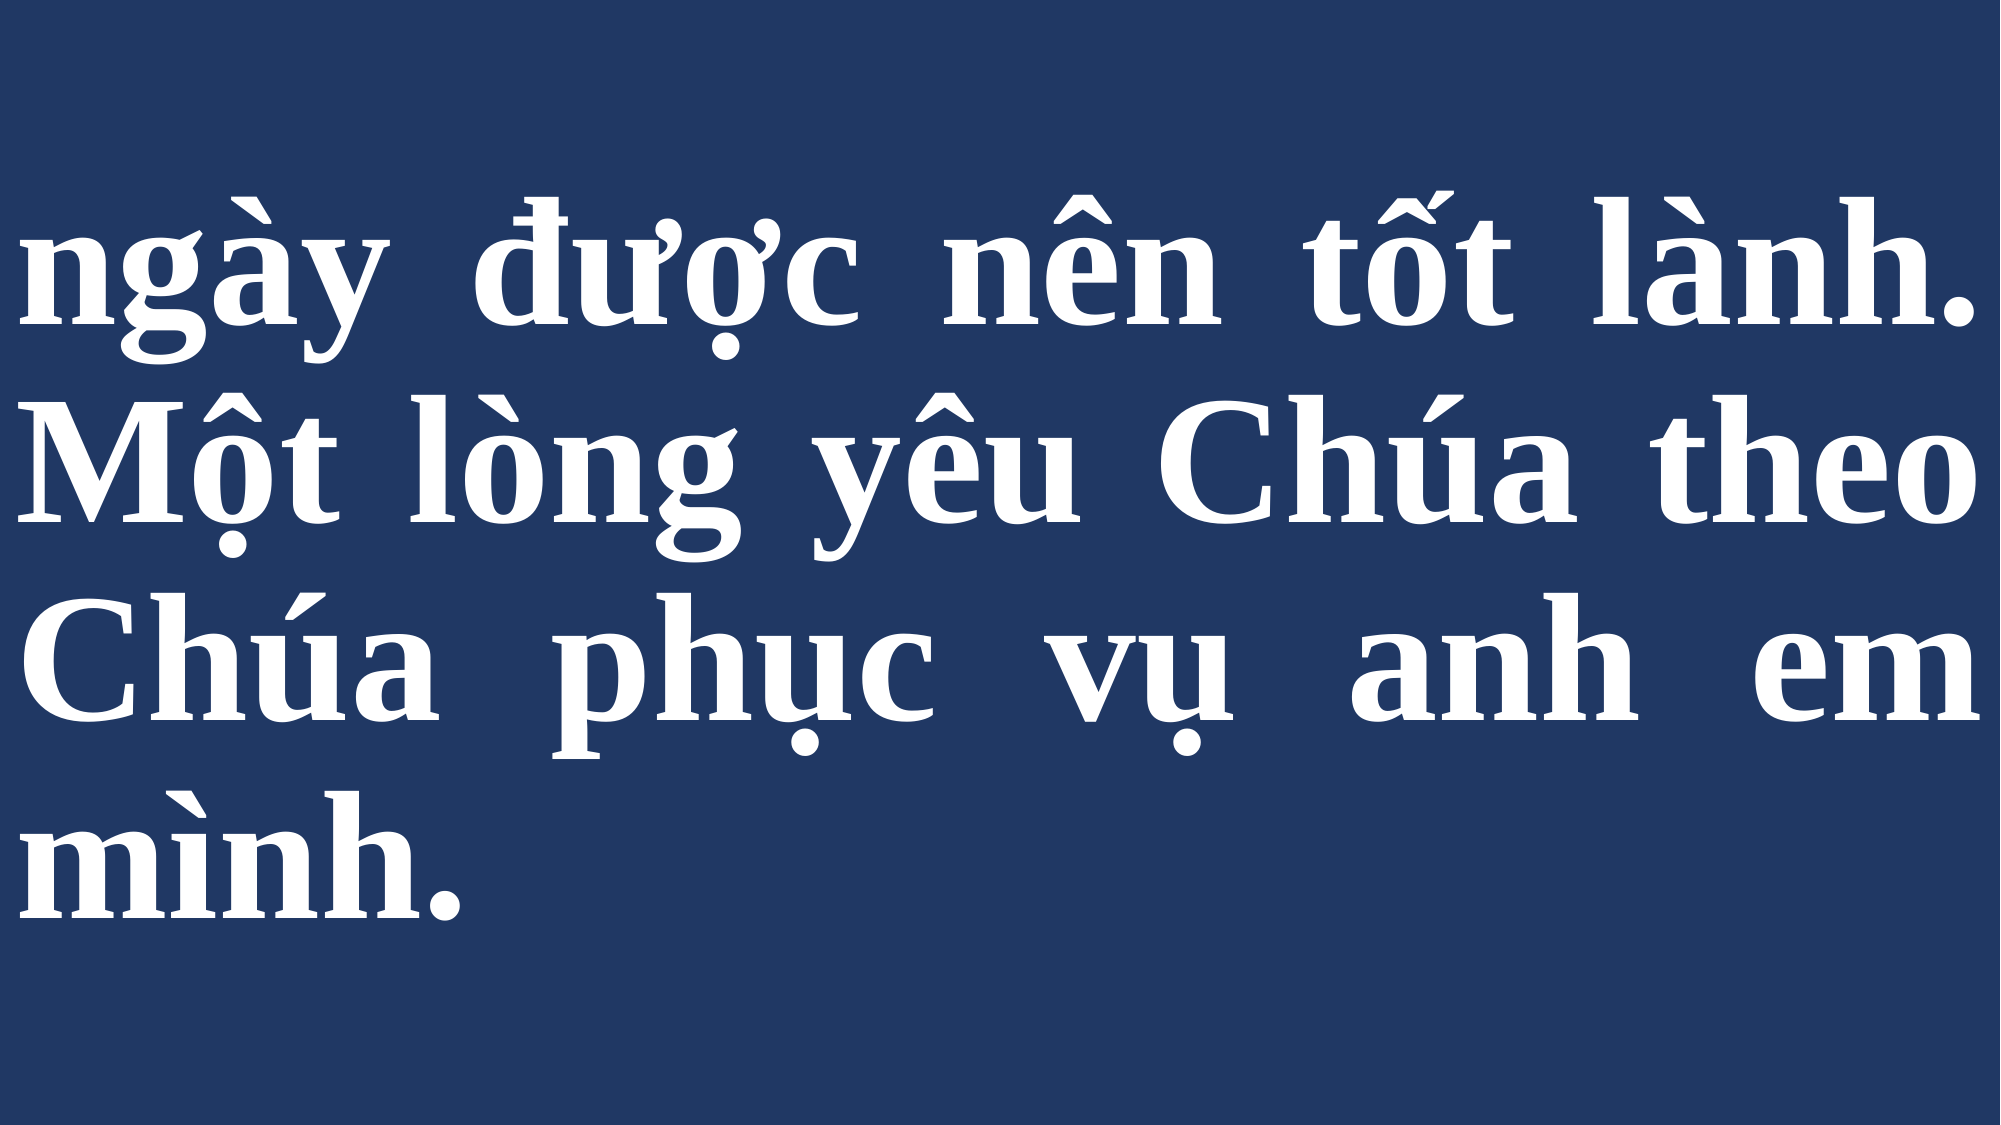

# ngày được nên tốt lành. Một lòng yêu Chúa theo Chúa phục vụ anh em mình.